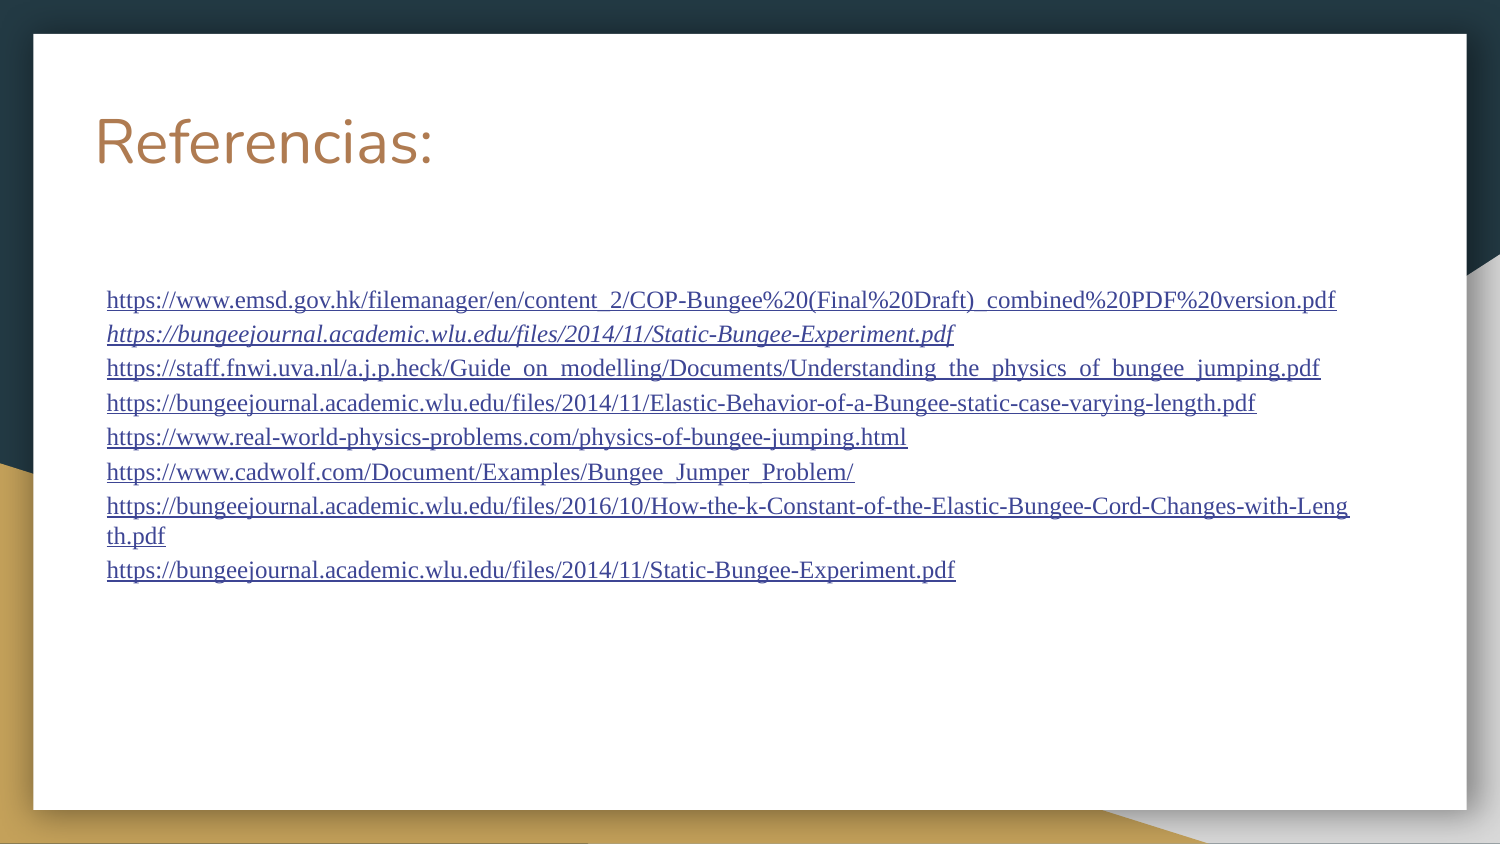

# Referencias:
https://www.emsd.gov.hk/filemanager/en/content_2/COP-Bungee%20(Final%20Draft)_combined%20PDF%20version.pdf
https://bungeejournal.academic.wlu.edu/files/2014/11/Static-Bungee-Experiment.pdf
https://staff.fnwi.uva.nl/a.j.p.heck/Guide_on_modelling/Documents/Understanding_the_physics_of_bungee_jumping.pdf
https://bungeejournal.academic.wlu.edu/files/2014/11/Elastic-Behavior-of-a-Bungee-static-case-varying-length.pdf
https://www.real-world-physics-problems.com/physics-of-bungee-jumping.html
https://www.cadwolf.com/Document/Examples/Bungee_Jumper_Problem/
https://bungeejournal.academic.wlu.edu/files/2016/10/How-the-k-Constant-of-the-Elastic-Bungee-Cord-Changes-with-Length.pdf
https://bungeejournal.academic.wlu.edu/files/2014/11/Static-Bungee-Experiment.pdf